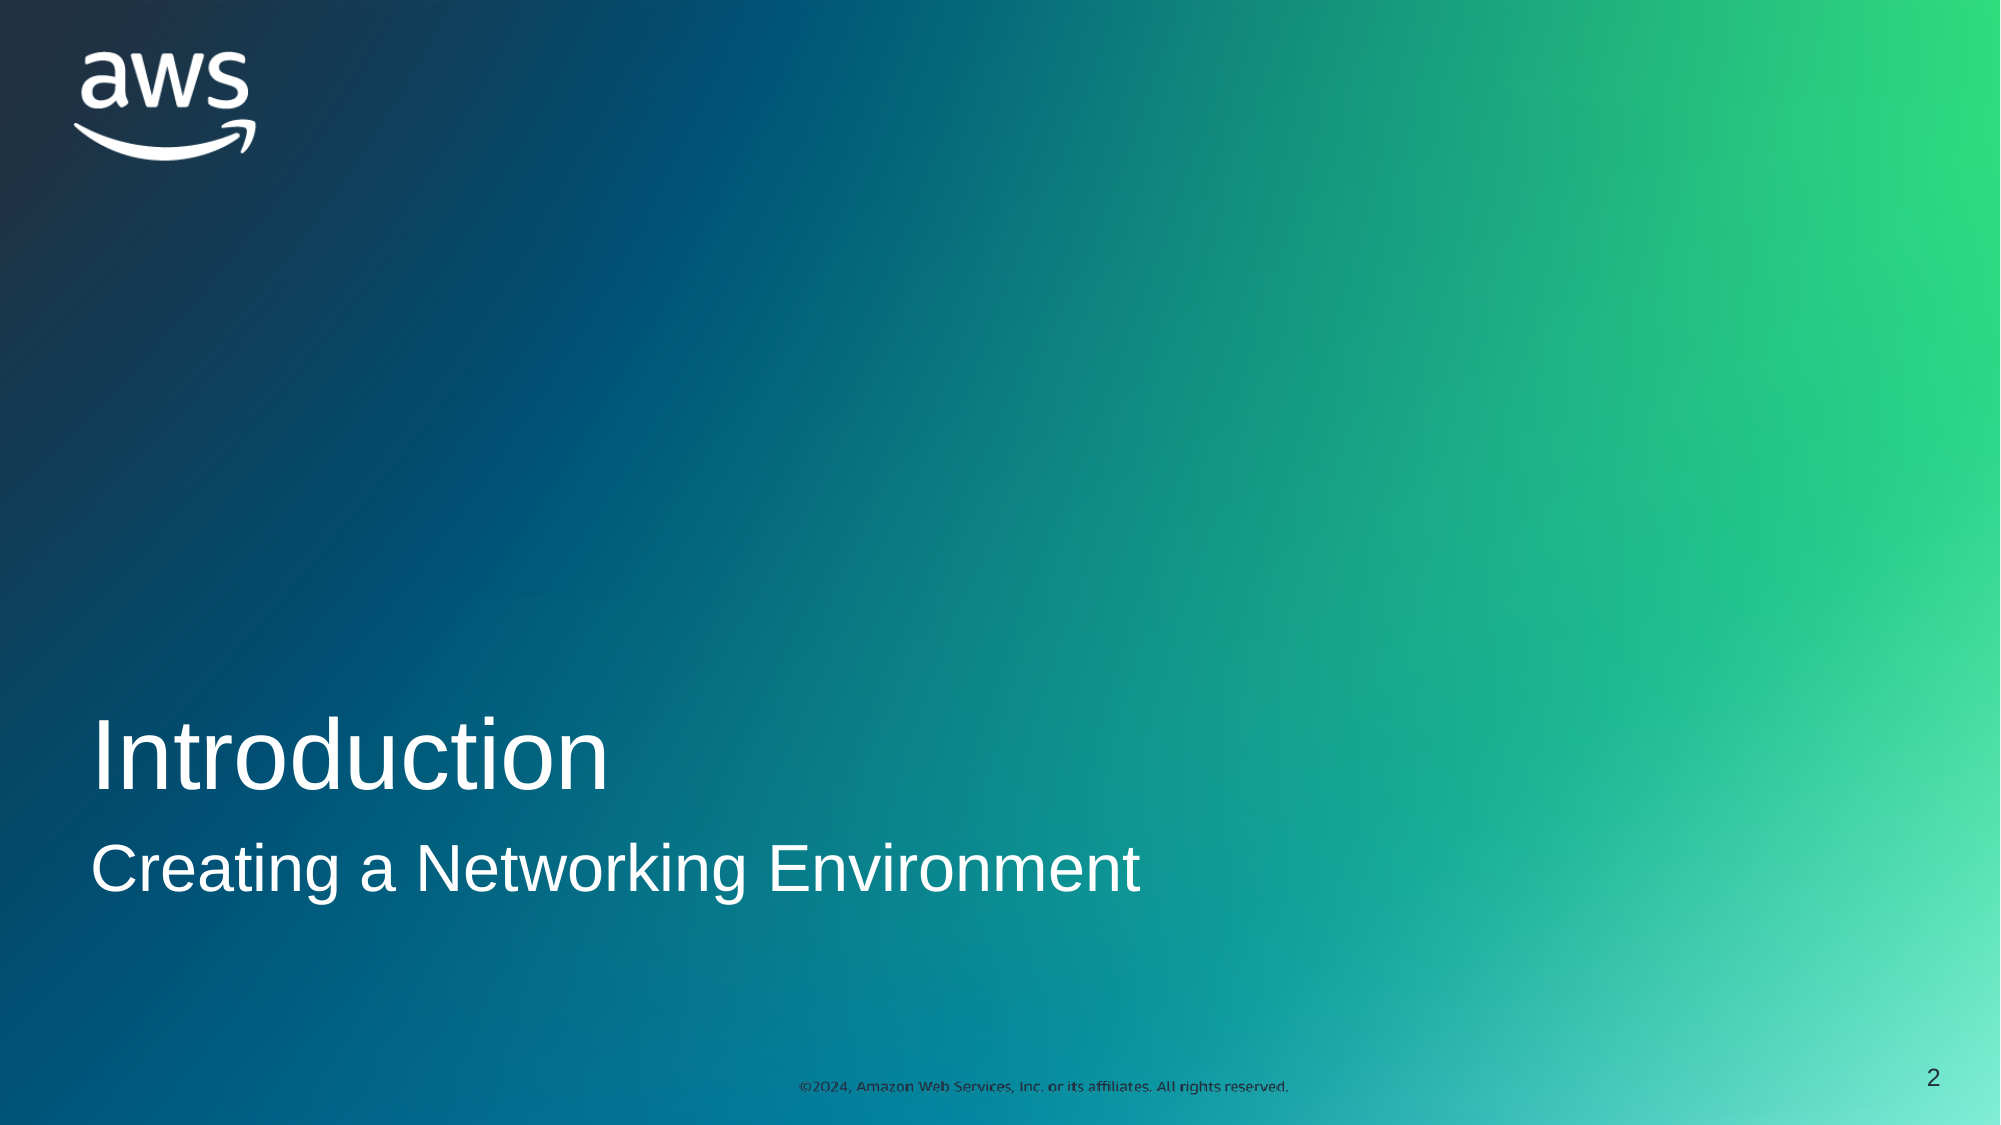

# Introduction
Creating a Networking Environment
2